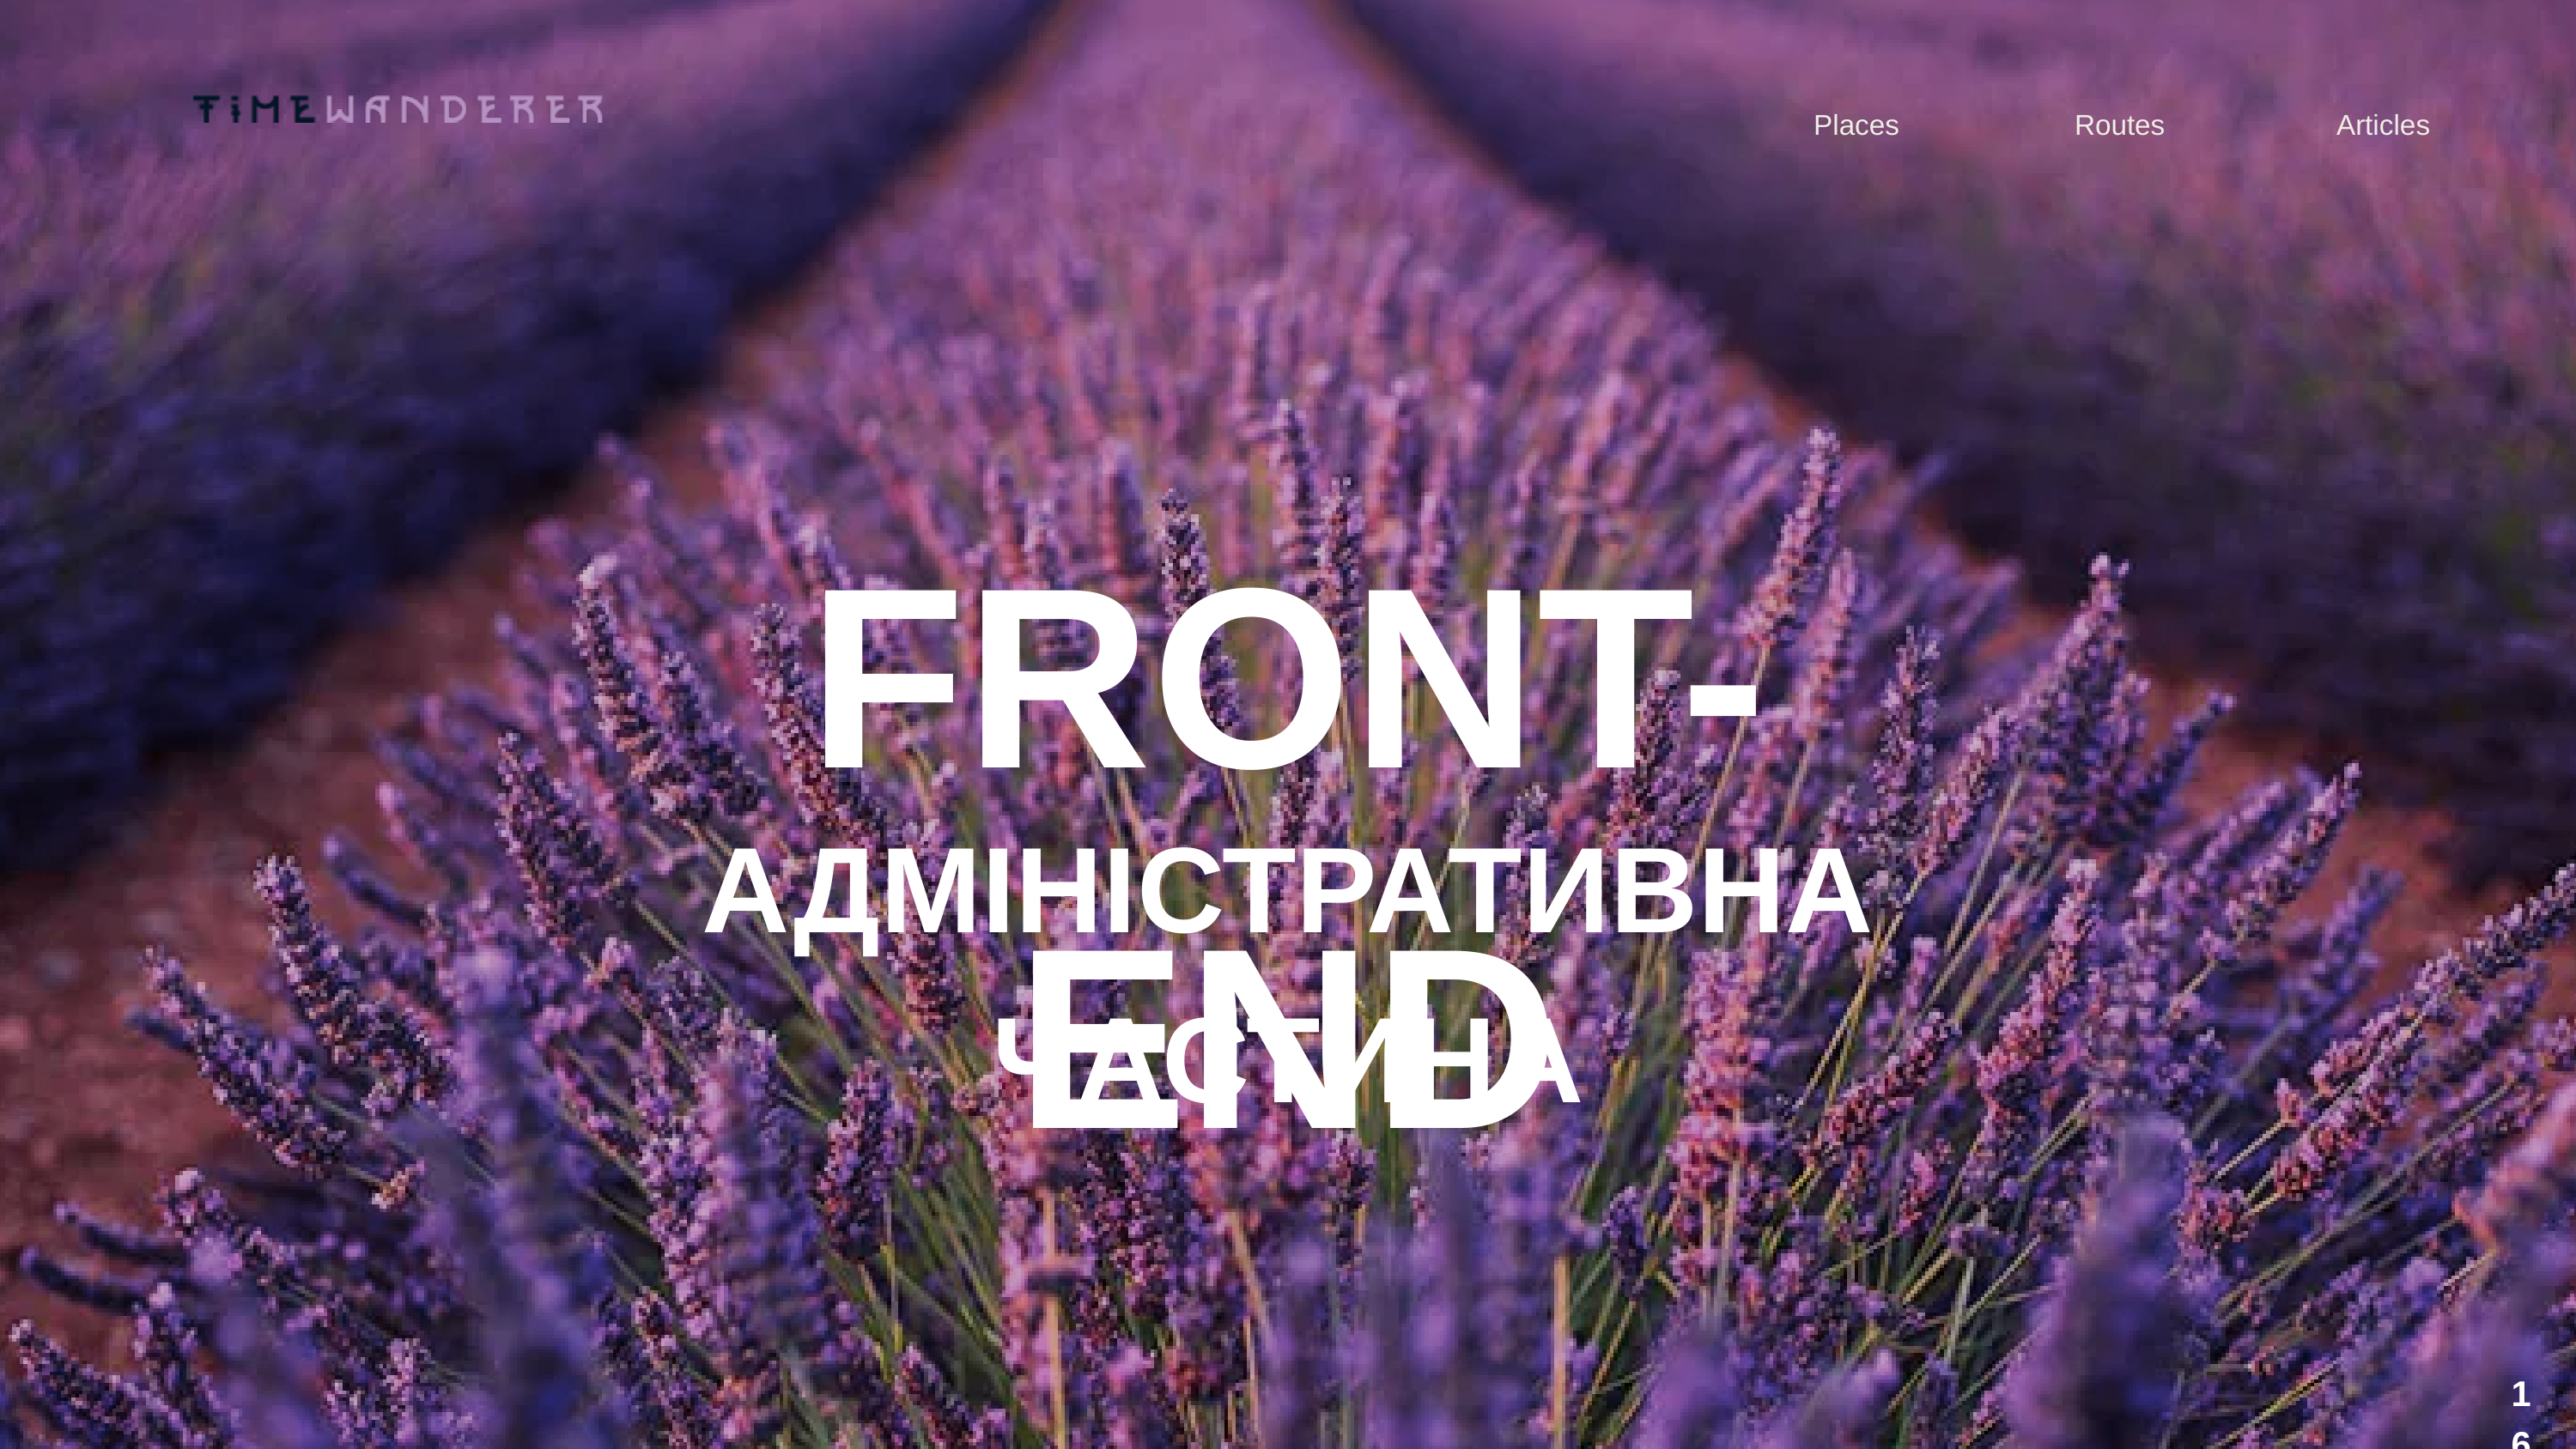

Places
Routes
Articles
FRONT-END
АДМІНІСТРАТИВНА ЧАСТИНА
16